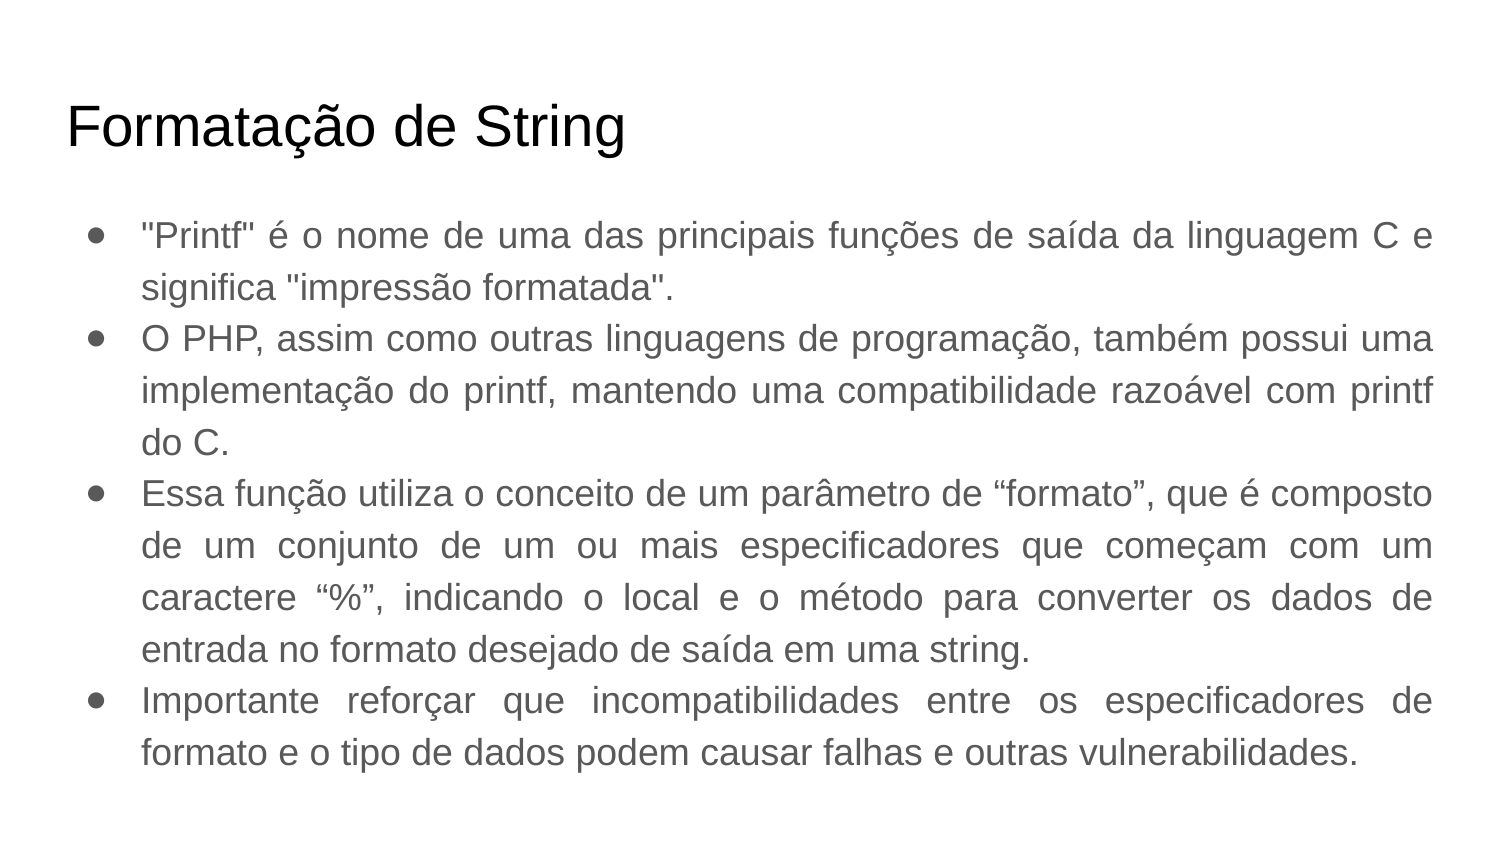

# Formatação de String
"Printf" é o nome de uma das principais funções de saída da linguagem C e significa "impressão formatada".
O PHP, assim como outras linguagens de programação, também possui uma implementação do printf, mantendo uma compatibilidade razoável com printf do C.
Essa função utiliza o conceito de um parâmetro de “formato”, que é composto de um conjunto de um ou mais especificadores que começam com um caractere “%”, indicando o local e o método para converter os dados de entrada no formato desejado de saída em uma string.
Importante reforçar que incompatibilidades entre os especificadores de formato e o tipo de dados podem causar falhas e outras vulnerabilidades.